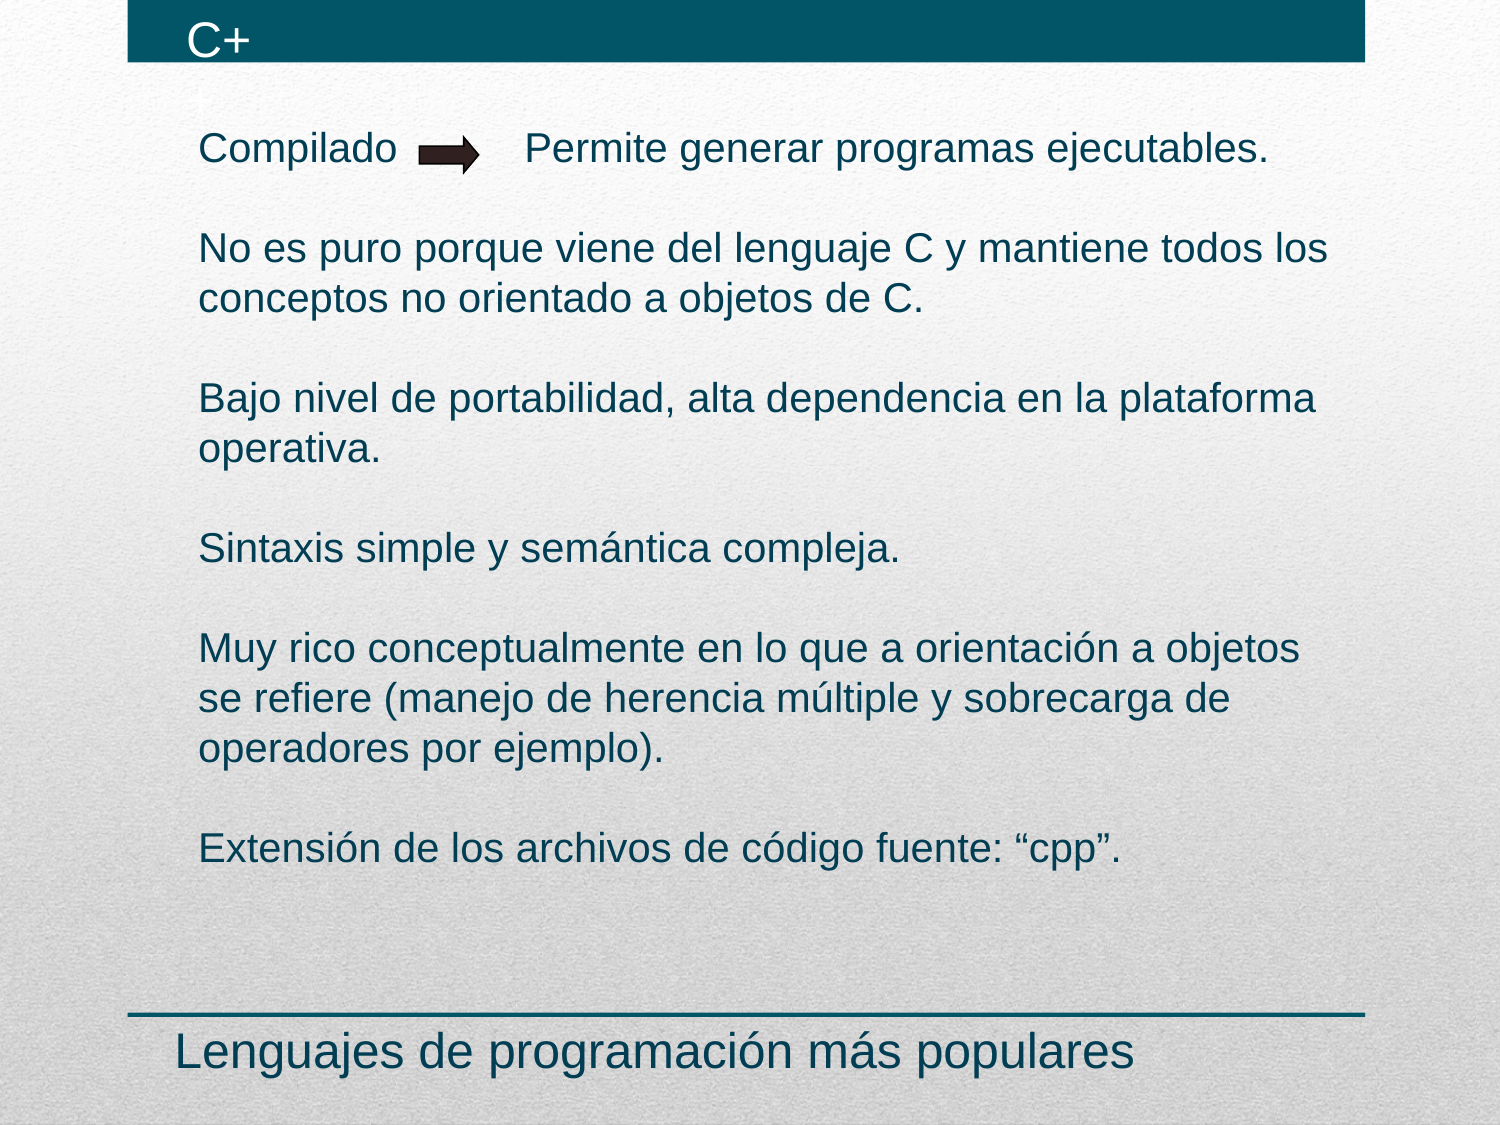

C++
Compilado           Permite generar programas ejecutables.

No es puro porque viene del lenguaje C y mantiene todos los conceptos no orientado a objetos de C.

Bajo nivel de portabilidad, alta dependencia en la plataforma operativa.

Sintaxis simple y semántica compleja.

Muy rico conceptualmente en lo que a orientación a objetos se refiere (manejo de herencia múltiple y sobrecarga de operadores por ejemplo).

Extensión de los archivos de código fuente: “cpp”.

Lenguajes de programación más populares